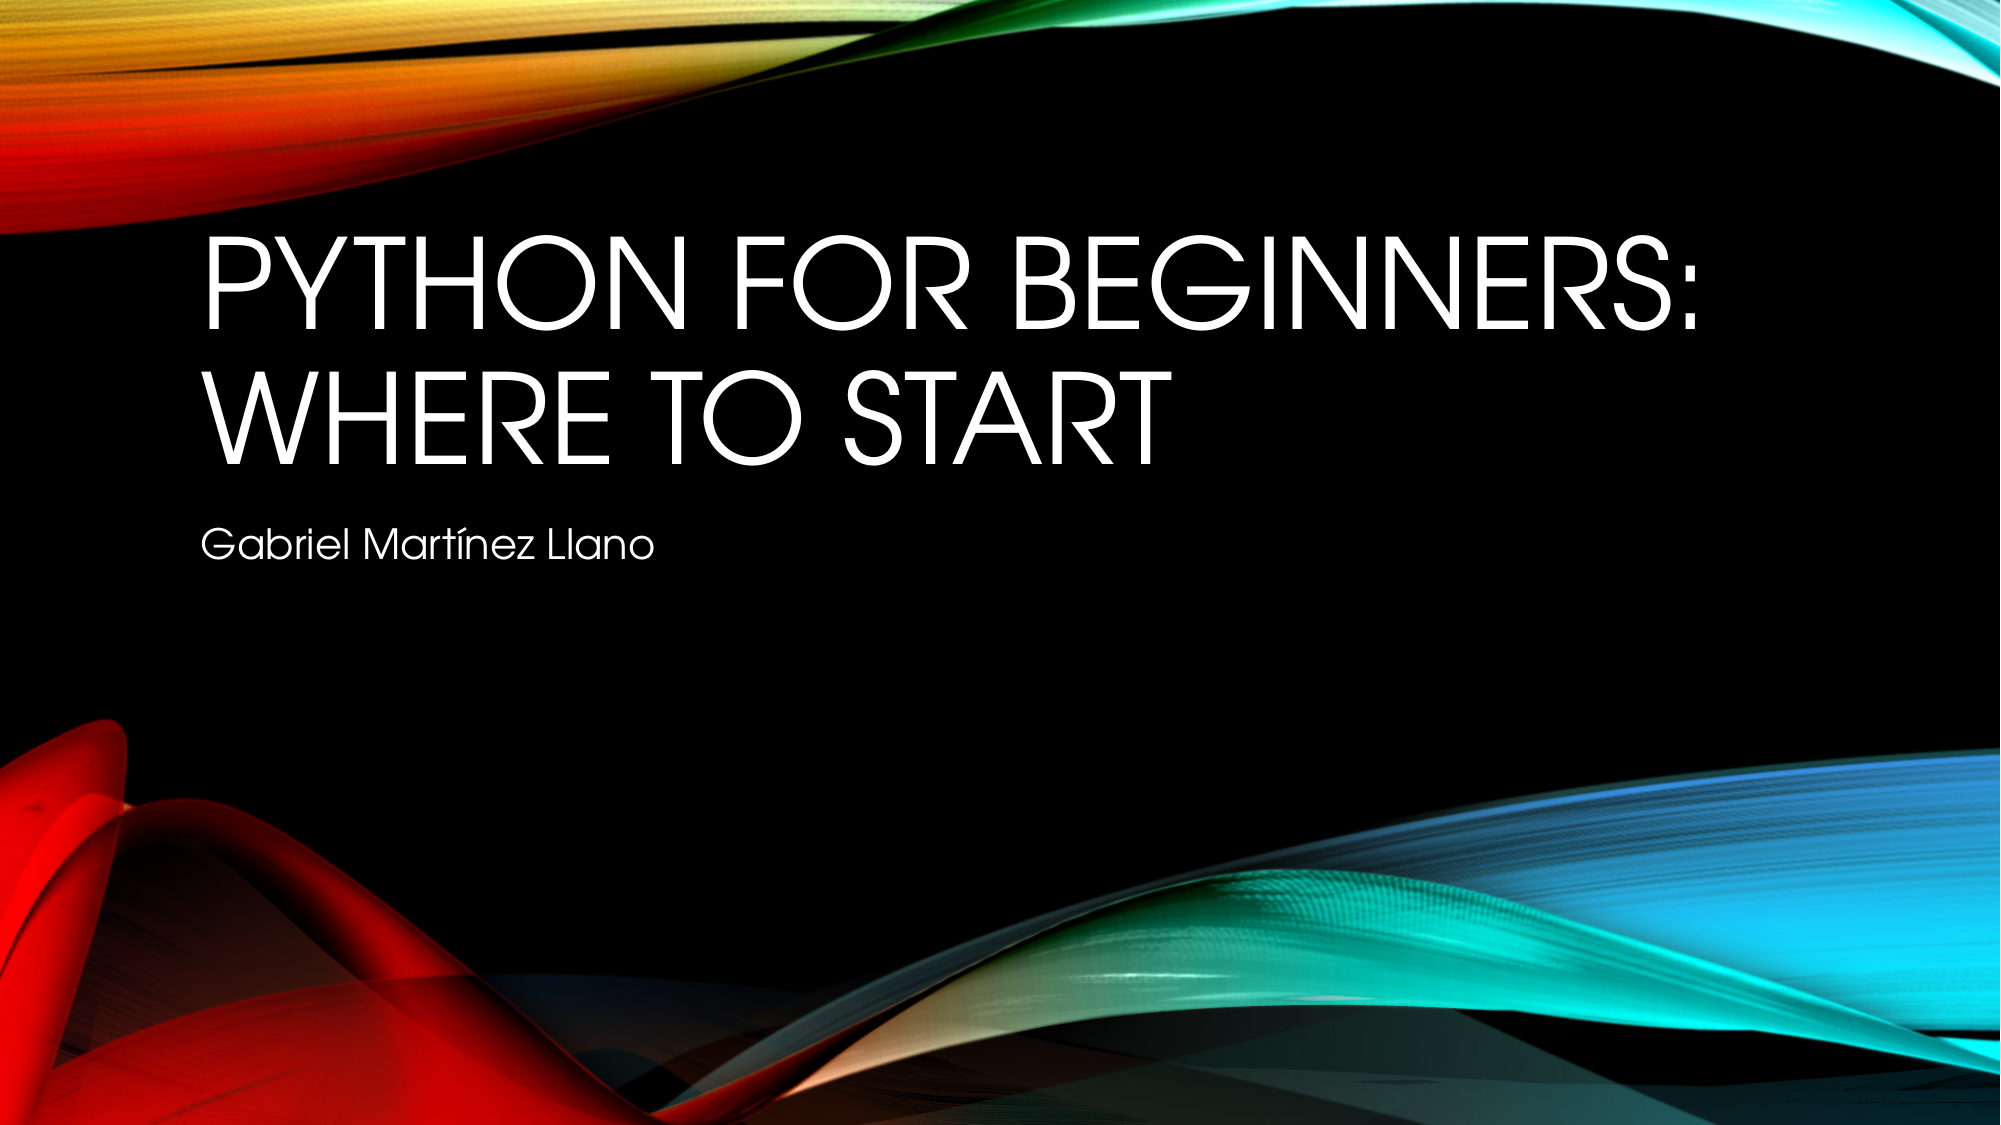

# Python for Beginners: Where to start
Gabriel Martínez Llano